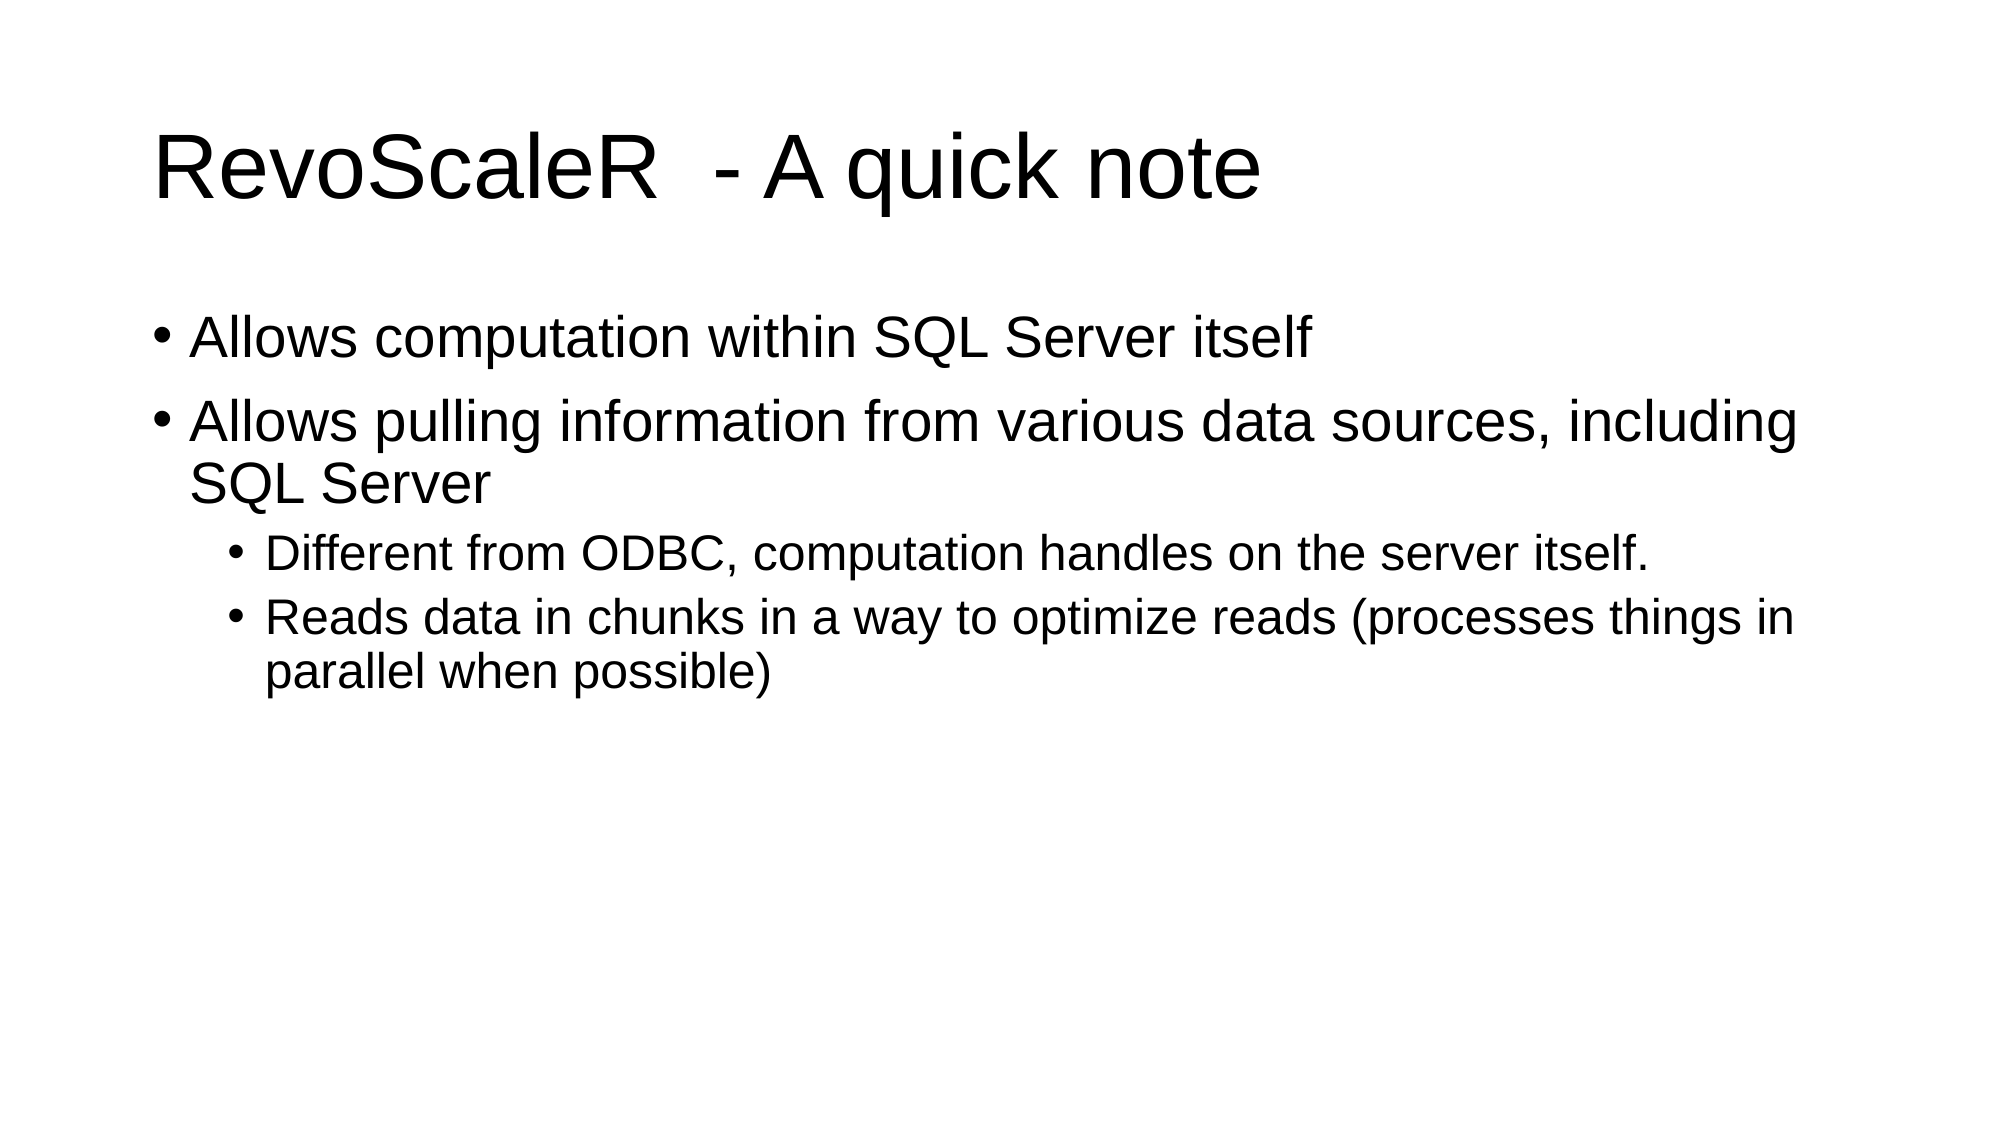

# RevoScaleR  - A quick note
Allows computation within SQL Server itself
Allows pulling information from various data sources, including SQL Server
Different from ODBC, computation handles on the server itself.
Reads data in chunks in a way to optimize reads (processes things in parallel when possible)